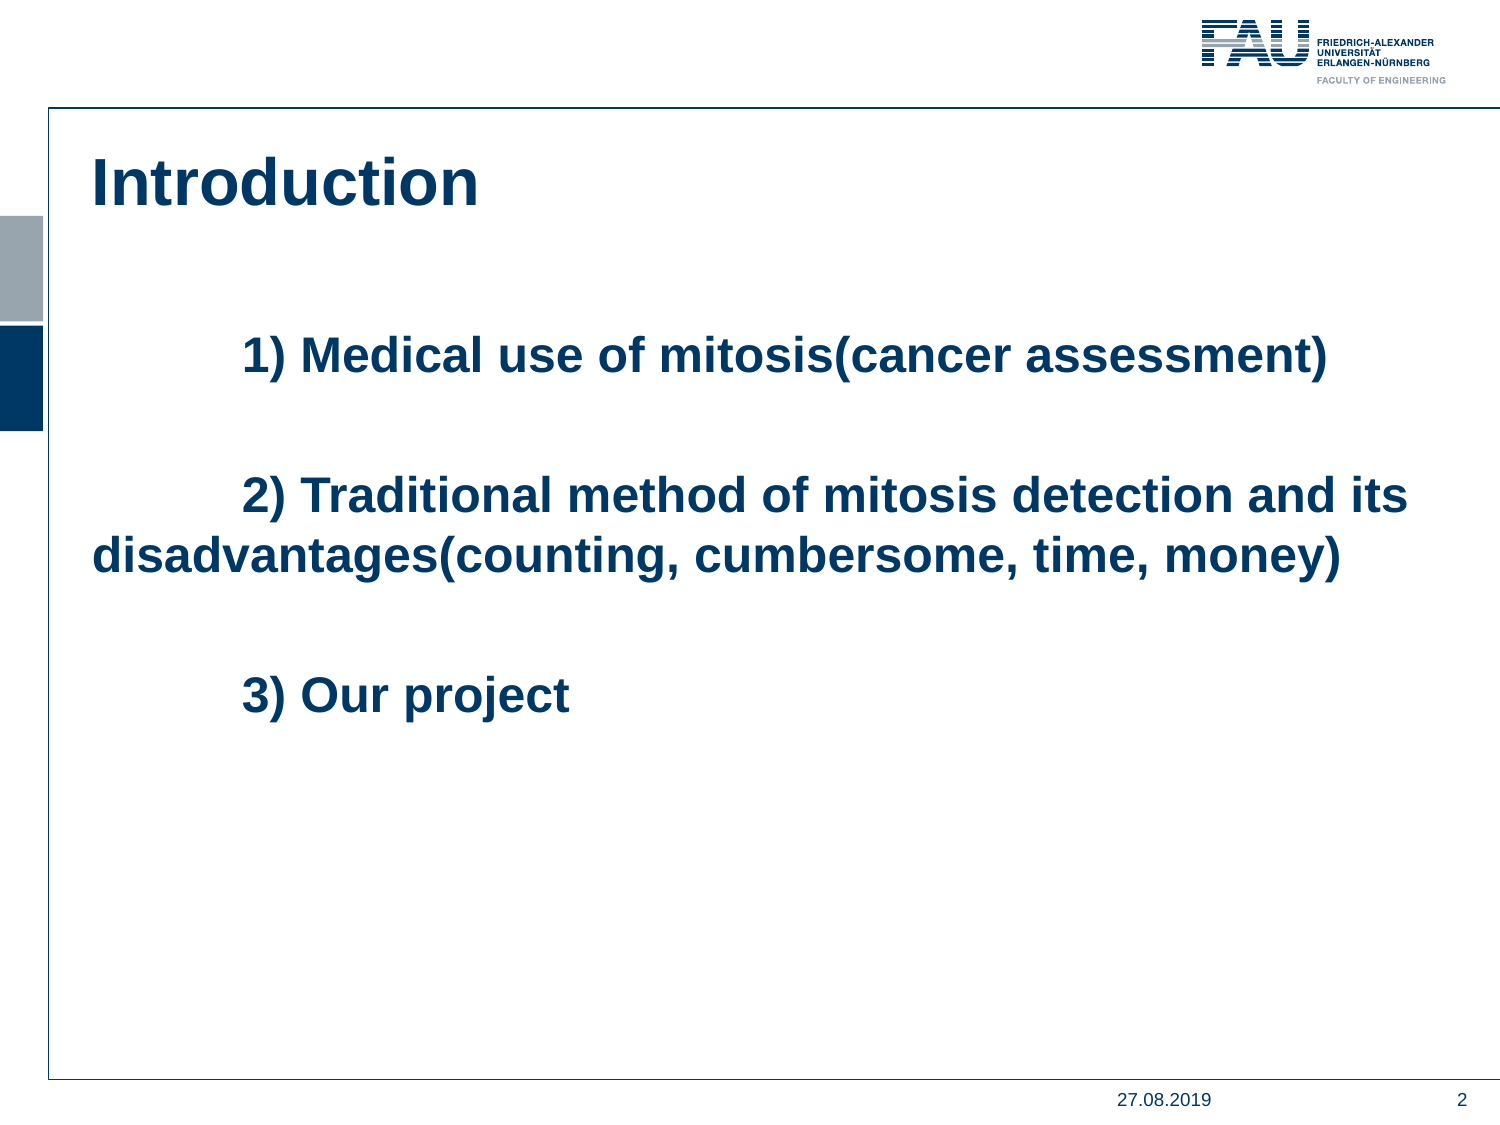

Introduction

	1) Medical use of mitosis(cancer assessment)

	2) Traditional method of mitosis detection and its disadvantages(counting, cumbersome, time, money)

	3) Our project

27.08.2019
2